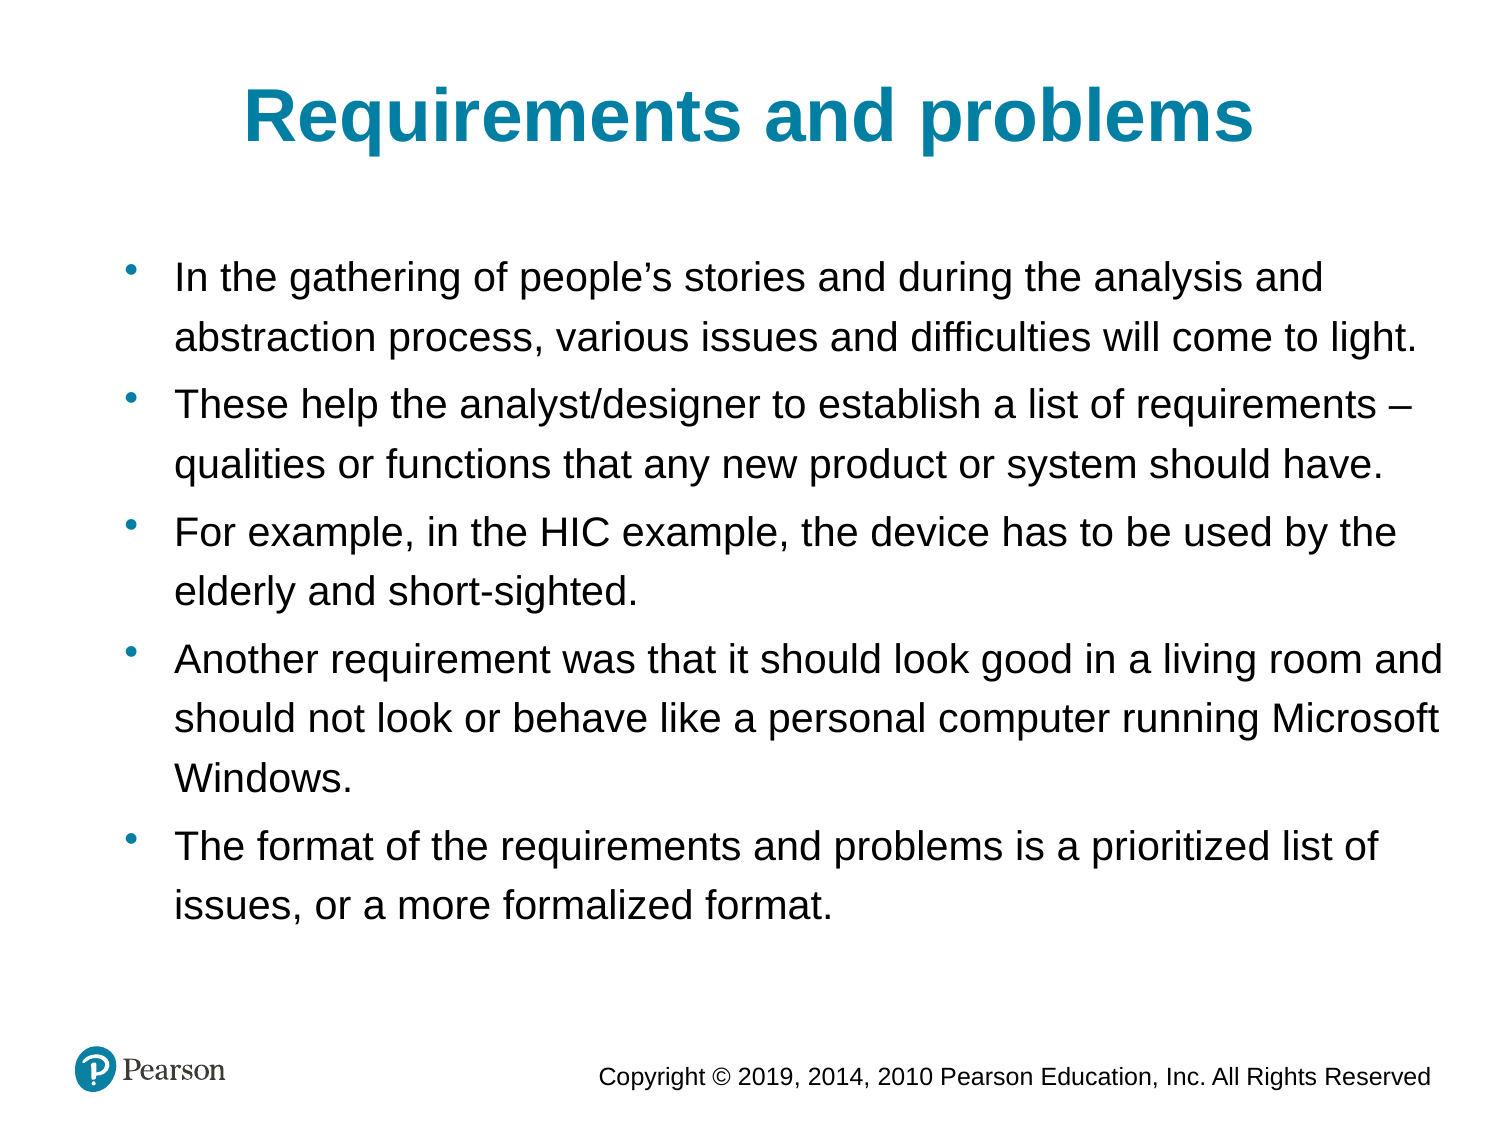

Requirements and problems
In the gathering of people’s stories and during the analysis and abstraction process, various issues and difficulties will come to light.
These help the analyst/designer to establish a list of requirements – qualities or functions that any new product or system should have.
For example, in the HIC example, the device has to be used by the elderly and short-sighted.
Another requirement was that it should look good in a living room and should not look or behave like a personal computer running Microsoft Windows.
The format of the requirements and problems is a prioritized list of issues, or a more formalized format.